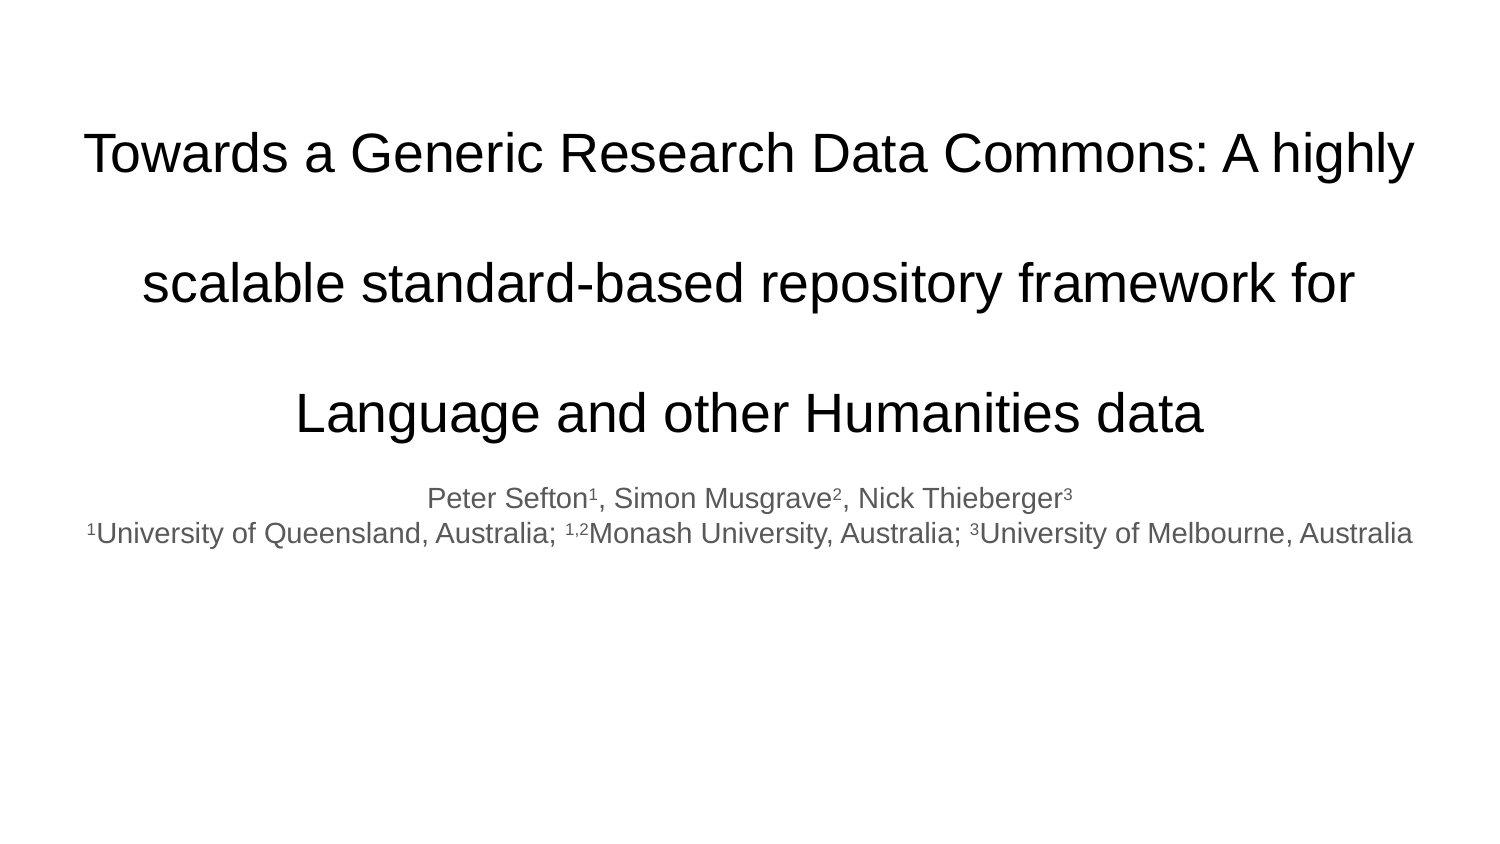

# Towards a Generic Research Data Commons: A highly scalable standard-based repository framework for Language and other Humanities data
Peter Sefton1, Simon Musgrave2, Nick Thieberger3
1University of Queensland, Australia; 1,2Monash University, Australia; 3University of Melbourne, Australia